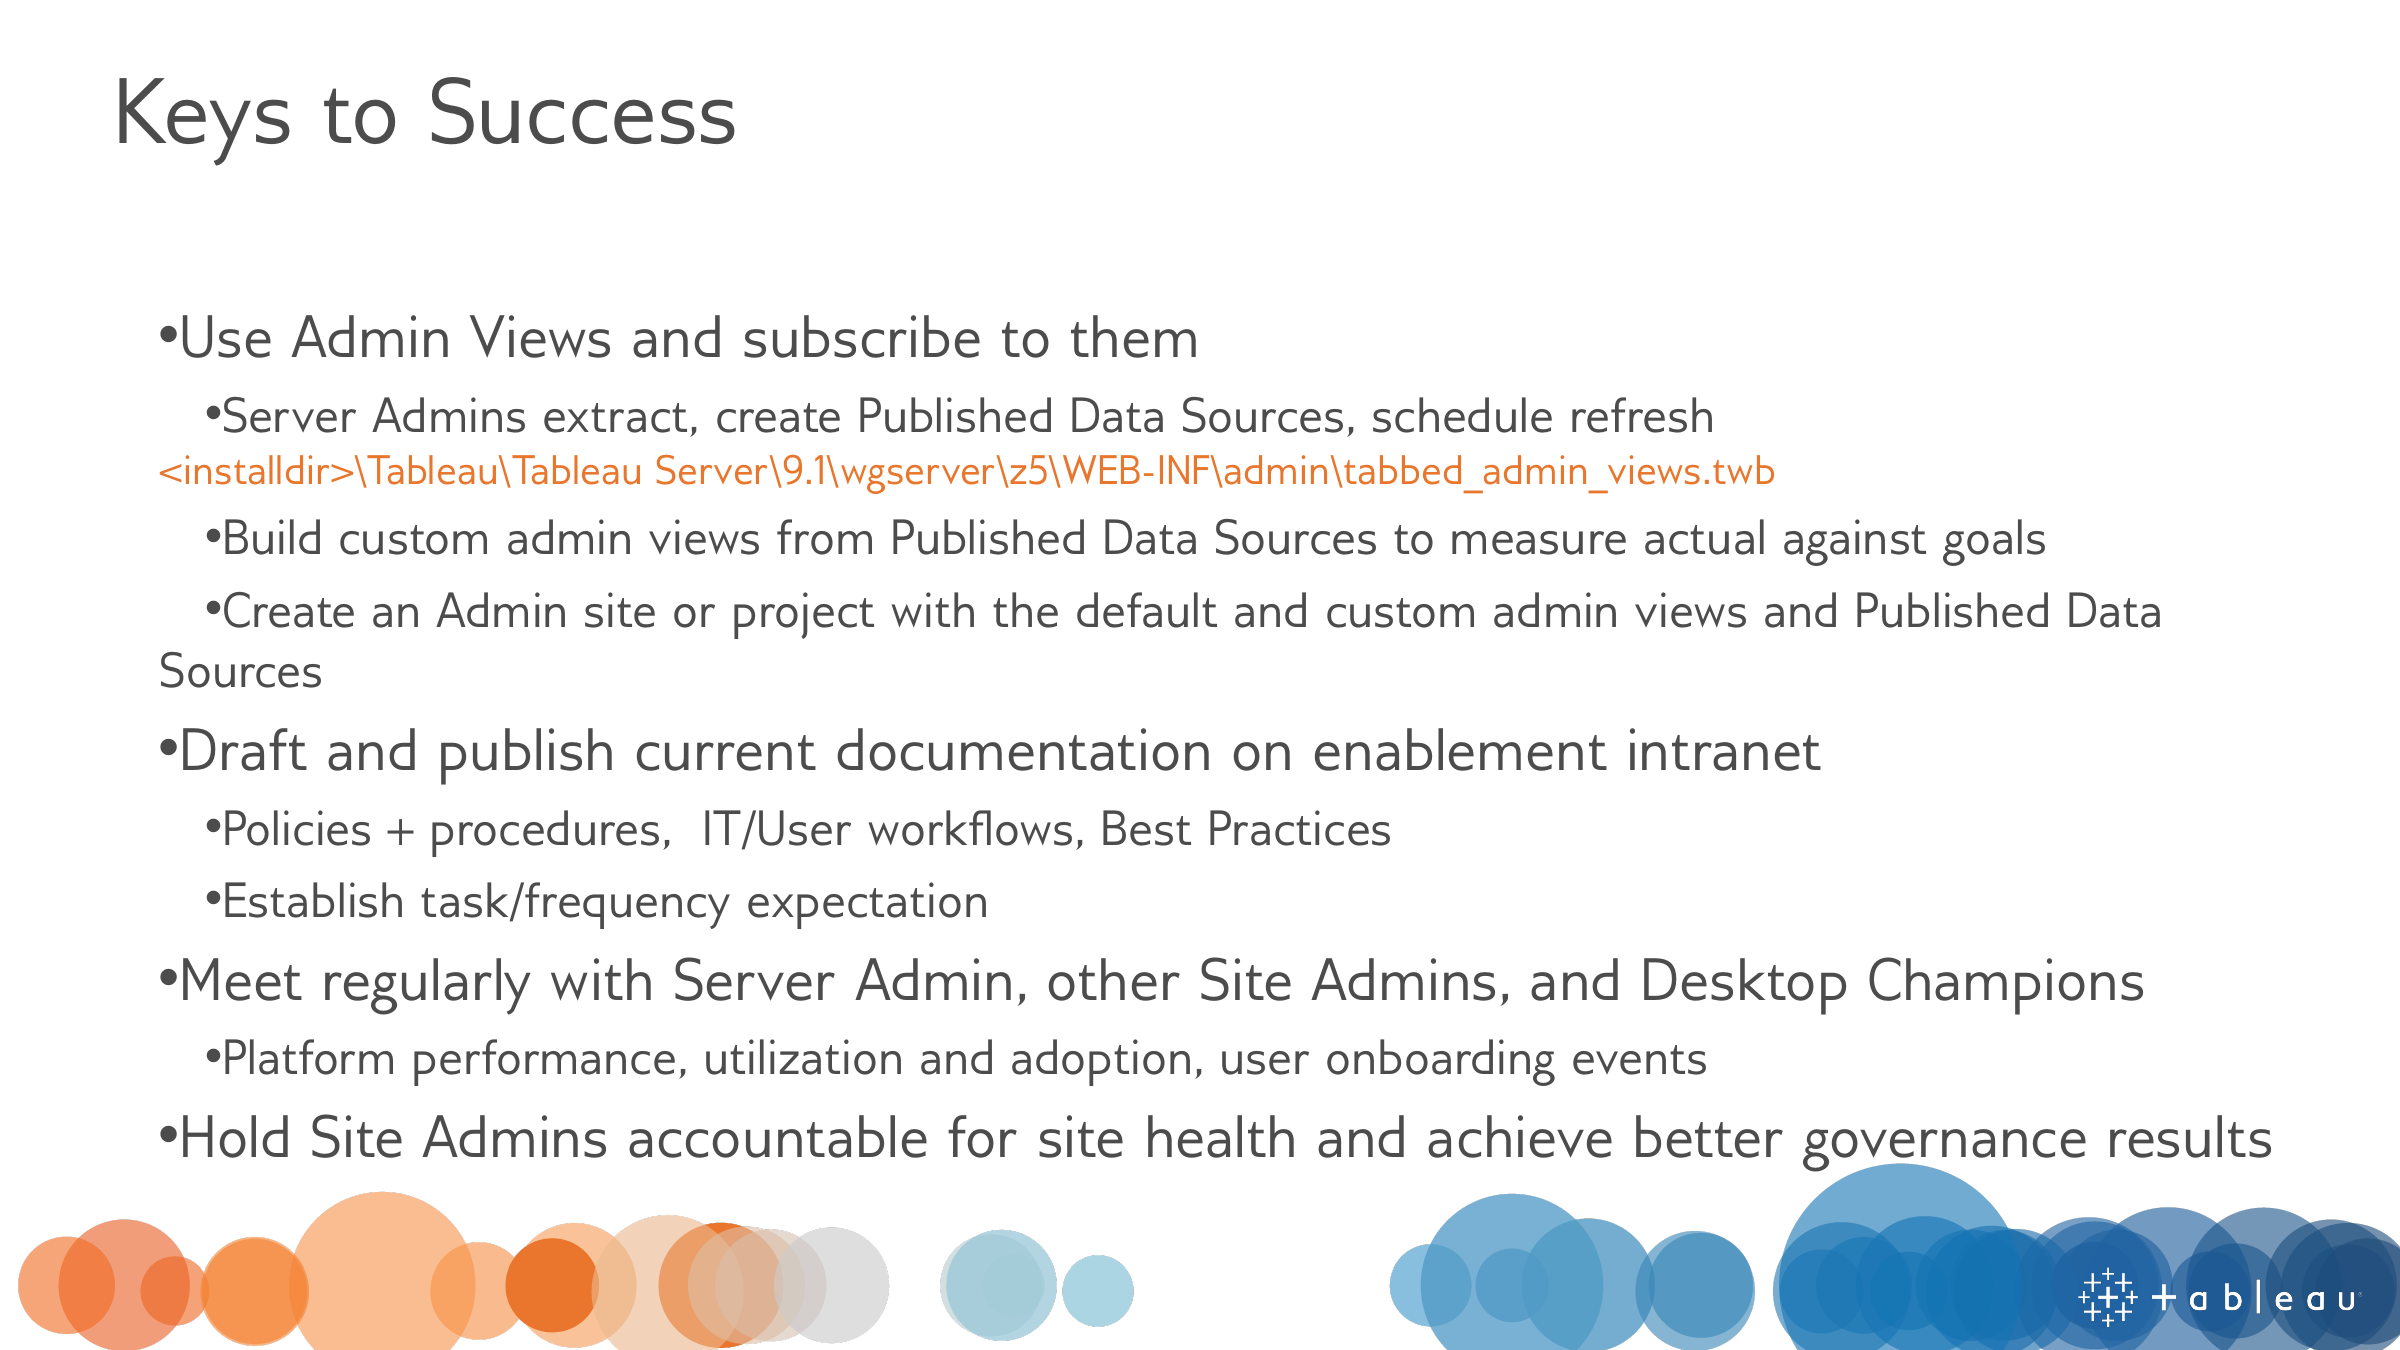

Keys to Success
Use Admin Views and subscribe to them
Server Admins extract, create Published Data Sources, schedule refresh
<installdir>\Tableau\Tableau Server\9.1\wgserver\z5\WEB-INF\admin\tabbed_admin_views.twb
Build custom admin views from Published Data Sources to measure actual against goals
Create an Admin site or project with the default and custom admin views and Published Data Sources
Draft and publish current documentation on enablement intranet
Policies + procedures,  IT/User workflows, Best Practices
Establish task/frequency expectation
Meet regularly with Server Admin, other Site Admins, and Desktop Champions
Platform performance, utilization and adoption, user onboarding events
Hold Site Admins accountable for site health and achieve better governance results